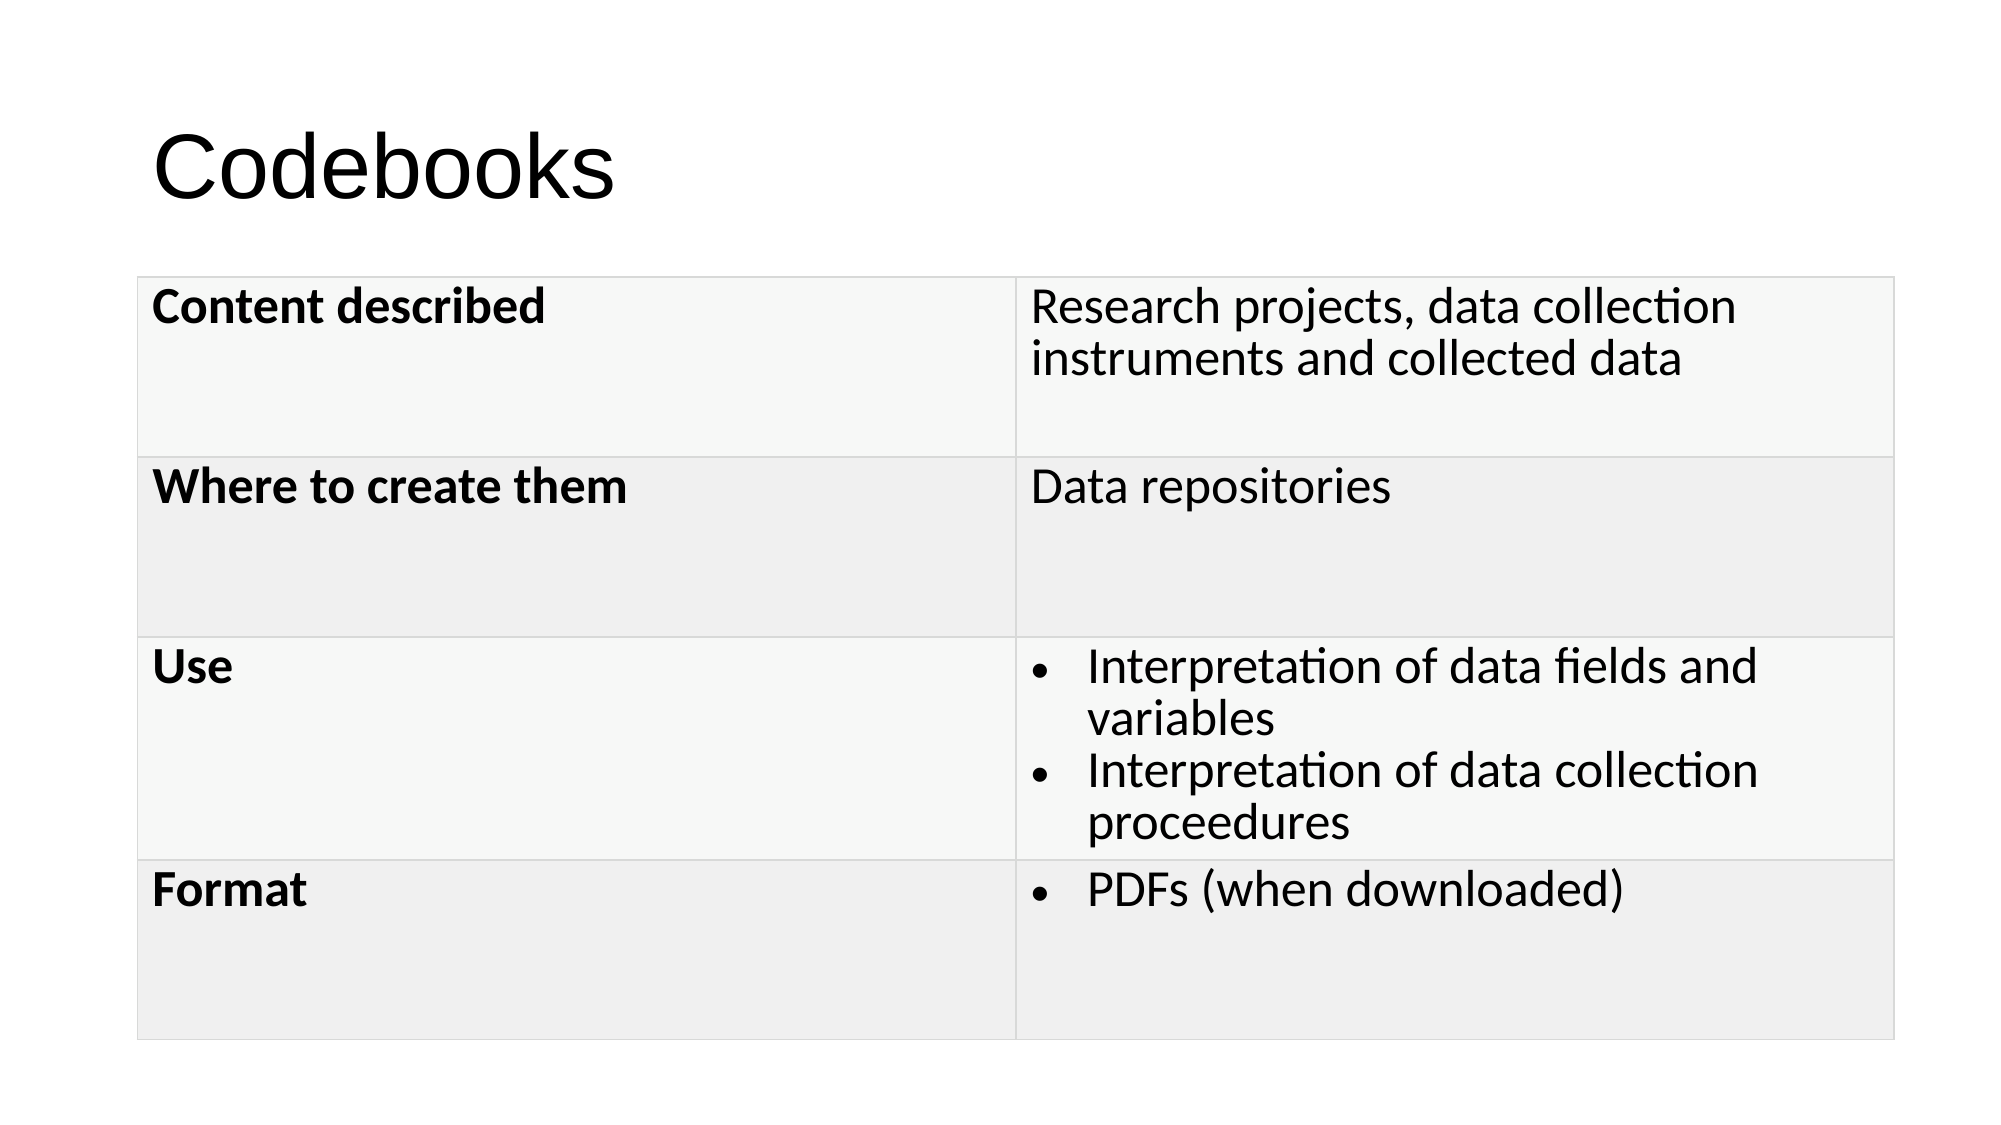

# Codebooks
| Content described | Research projects, data collection instruments and collected data |
| --- | --- |
| Where to create them | Data repositories |
| Use | Interpretation of data fields and variables Interpretation of data collection proceedures |
| Format | PDFs (when downloaded) |